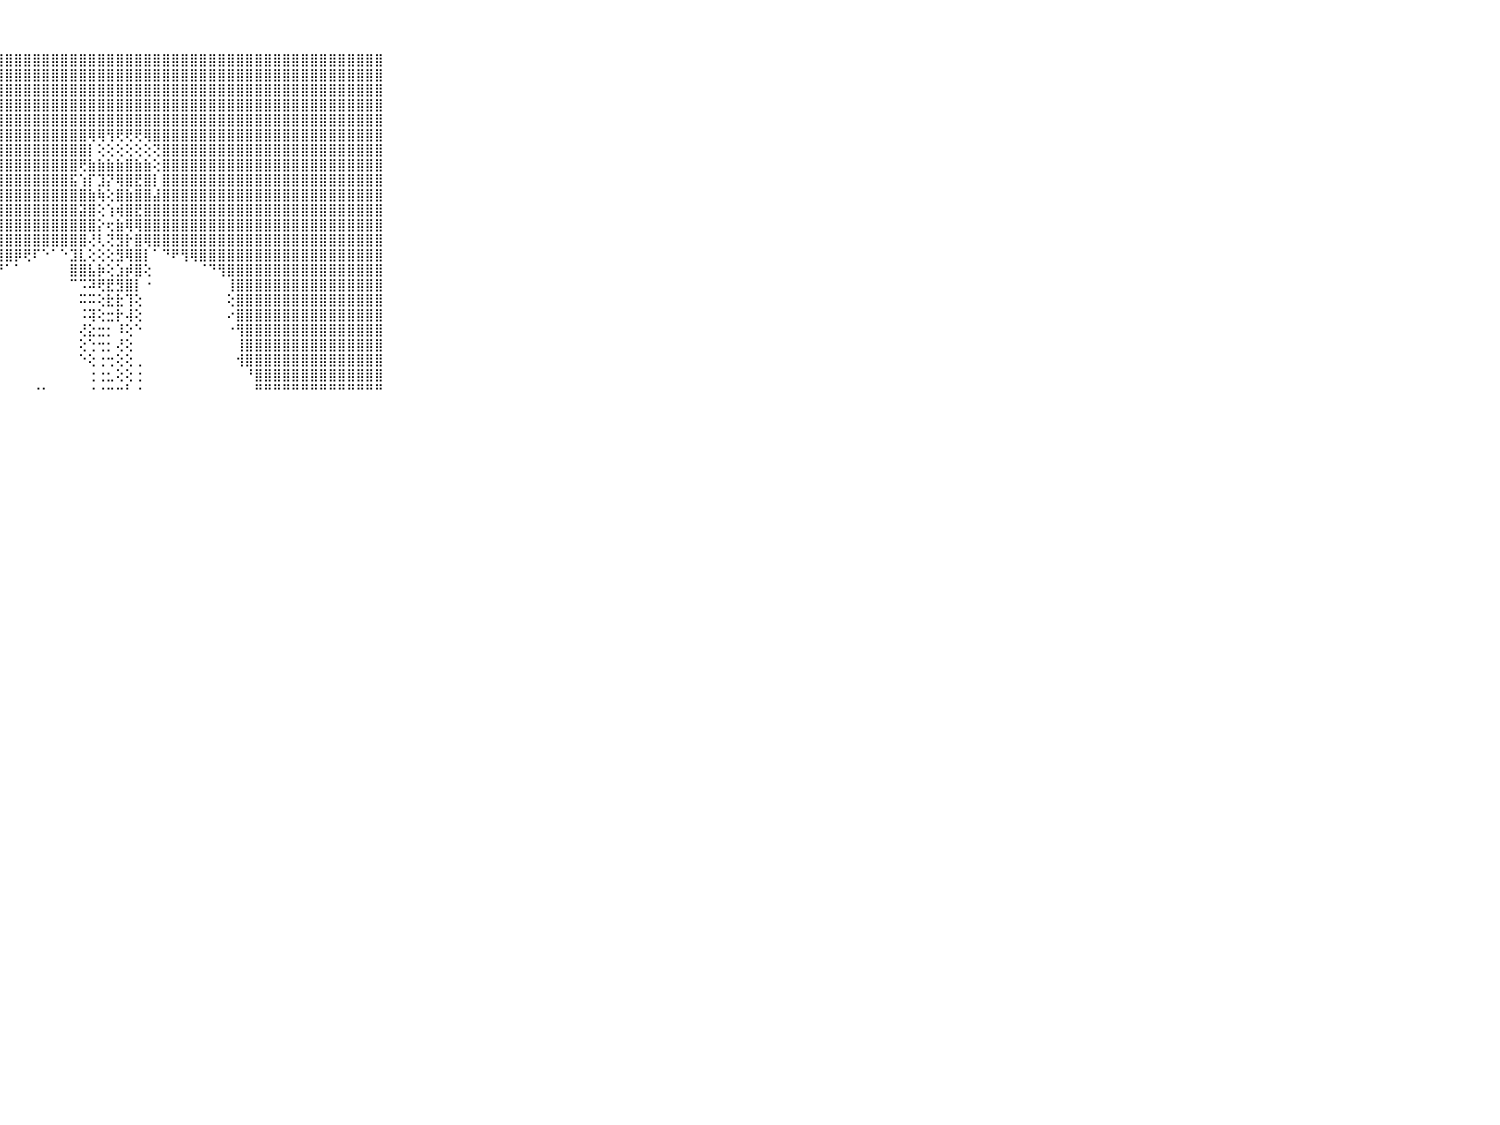

⠀⠀⠀⠀⠀⠀⠀⠀⠀⠀⠀⣿⣿⣿⣿⣿⣿⣿⣿⣿⣿⣿⣿⣿⣿⣿⣿⣿⣿⣿⣿⣿⣿⣿⣿⣿⣿⣿⣿⣿⣿⣿⣿⣿⣿⣿⣿⣿⣿⣿⣿⣿⣿⣿⣿⣿⣿⣿⣿⣿⣿⣿⣿⣿⣿⣿⣿⣿⣿⠀⠀⠀⠀⠀⠀⠀⠀⠀⠀⠀⠀
⠀⠀⠀⠀⠀⠀⠀⠀⠀⠀⠀⣿⣿⣿⣿⣿⣿⣿⣿⣿⣿⣿⣿⣿⣿⣿⣿⣿⣿⣿⣿⣿⣿⣿⣿⣿⣿⣿⣿⣿⣿⣿⣿⣿⣿⣿⣿⣿⣿⣿⣿⣿⣿⣿⣿⣿⣿⣿⣿⣿⣿⣿⣿⣿⣿⣿⣿⣿⣿⠀⠀⠀⠀⠀⠀⠀⠀⠀⠀⠀⠀
⠀⠀⠀⠀⠀⠀⠀⠀⠀⠀⠀⣿⣿⣿⣿⣿⣿⣿⣿⣿⣿⣿⣿⣿⣿⣿⣿⣿⣿⣿⣿⣿⣿⣿⣿⣿⣿⣿⣿⣿⣿⣿⣿⣿⣿⣿⣿⣿⣿⣿⣿⣿⣿⣿⣿⣿⣿⣿⣿⣿⣿⣿⣿⣿⣿⣿⣿⣿⣿⠀⠀⠀⠀⠀⠀⠀⠀⠀⠀⠀⠀
⠀⠀⠀⠀⠀⠀⠀⠀⠀⠀⠀⣿⣿⣿⣿⣿⣿⣿⣿⣿⣿⣿⣿⣿⣿⣿⣿⣿⣿⣿⣿⣿⣿⣿⣿⣿⣿⣿⣿⣿⣿⣿⣿⣿⣿⣿⣿⣿⣿⣿⣿⣿⣿⣿⣿⣿⣿⣿⣿⣿⣿⣿⣿⣿⣿⣿⣿⣿⣿⠀⠀⠀⠀⠀⠀⠀⠀⠀⠀⠀⠀
⠀⠀⠀⠀⠀⠀⠀⠀⠀⠀⠀⣿⣿⣿⣿⣿⣿⣿⣿⣿⣿⣿⣿⣿⣿⣿⣿⣿⣿⣿⣿⣿⣿⣿⣿⣿⣿⣿⣿⣿⣿⣿⣿⣿⣿⣿⣿⣿⣿⣿⣿⣿⣿⣿⣿⣿⣿⣿⣿⣿⣿⣿⣿⣿⣿⣿⣿⣿⣿⠀⠀⠀⠀⠀⠀⠀⠀⠀⠀⠀⠀
⠀⠀⠀⠀⠀⠀⠀⠀⠀⠀⠀⣿⣿⣿⣿⣿⣿⣿⣿⣿⣿⣿⣿⣿⣿⣿⣿⣿⣿⣿⣿⣿⣿⣿⣿⣿⣿⢿⢿⢻⢟⢟⢟⢿⣿⣿⣿⣿⣿⣿⣿⣿⣿⣿⣿⣿⣿⣿⣿⣿⣿⣿⣿⣿⣿⣿⣿⣿⣿⠀⠀⠀⠀⠀⠀⠀⠀⠀⠀⠀⠀
⠀⠀⠀⠀⠀⠀⠀⠀⠀⠀⠀⣿⣿⣿⣿⣿⣿⣿⣿⣿⣿⣿⣿⣿⣿⣿⣿⣿⣿⣿⣿⣿⣿⣿⣿⣿⣿⡇⢕⢕⢕⢕⢕⢕⢝⣿⣿⣿⣿⣿⣿⣿⣿⣿⣿⣿⣿⣿⣿⣿⣿⣿⣿⣿⣿⣿⣿⣿⣿⠀⠀⠀⠀⠀⠀⠀⠀⠀⠀⠀⠀
⠀⠀⠀⠀⠀⠀⠀⠀⠀⠀⠀⣿⣿⣿⣿⣿⣿⣿⣿⣿⣿⣿⣿⣿⣿⣿⣿⣿⣿⣿⣿⣿⣿⣿⣿⣿⢟⣷⣷⣷⣷⣿⣷⣷⢕⣿⣿⣿⣿⣿⣿⣿⣿⣿⣿⣿⣿⣿⣿⣿⣿⣿⣿⣿⣿⣿⣿⣿⣿⠀⠀⠀⠀⠀⠀⠀⠀⠀⠀⠀⠀
⠀⠀⠀⠀⠀⠀⠀⠀⠀⠀⠀⣿⣿⣿⣿⣿⣿⣿⣿⣿⣿⣿⣿⣿⣿⣿⣿⣿⣿⣿⣿⣿⣿⣿⣿⣯⢱⡏⣹⡝⢿⣿⣟⣿⡇⣿⣿⣿⣿⣿⣿⣿⣿⣿⣿⣿⣿⣿⣿⣿⣿⣿⣿⣿⣿⣿⣿⣿⣿⠀⠀⠀⠀⠀⠀⠀⠀⠀⠀⠀⠀
⠀⠀⠀⠀⠀⠀⠀⠀⠀⠀⠀⣿⣿⣿⣿⣿⣿⣿⣿⣿⣿⣿⣿⣿⣿⣿⣿⣿⣿⣿⣿⣿⣿⣿⣿⣿⣿⣷⢷⢕⣿⣷⣿⣿⣼⣿⣿⣿⣿⣿⣿⣿⣿⣿⣿⣿⣿⣿⣿⣿⣿⣿⣿⣿⣿⣿⣿⣿⣿⠀⠀⠀⠀⠀⠀⠀⠀⠀⠀⠀⠀
⠀⠀⠀⠀⠀⠀⠀⠀⠀⠀⠀⣿⣿⣿⣿⣿⣿⣿⣿⣿⣿⣿⣿⣿⣿⣿⣿⣿⣿⣿⣿⣿⣿⣿⣿⣿⣽⣿⢕⢱⢾⣿⣟⣿⣿⣿⣿⣿⣿⣿⣿⣿⣿⣿⣿⣿⣿⣿⣿⣿⣿⣿⣿⣿⣿⣿⣿⣿⣿⠀⠀⠀⠀⠀⠀⠀⠀⠀⠀⠀⠀
⠀⠀⠀⠀⠀⠀⠀⠀⠀⠀⠀⣿⣿⣿⣿⣿⣿⣿⣿⣿⣿⣿⣿⣿⣿⣿⣿⣿⣿⣿⣿⣿⣿⣿⣿⣿⣿⣿⡕⢖⣷⢿⢿⣿⣿⣿⣿⣿⣿⣿⣿⣿⣿⣿⣿⣿⣿⣿⣿⣿⣿⣿⣿⣿⣿⣿⣿⣿⣿⠀⠀⠀⠀⠀⠀⠀⠀⠀⠀⠀⠀
⠀⠀⠀⠀⠀⠀⠀⠀⠀⠀⠀⣿⣿⣿⣿⣿⣿⣿⣿⣿⣿⣿⣿⣿⣿⣿⣿⣿⣿⣿⣿⣿⣿⣿⣿⣿⣿⢜⢇⢝⣻⡗⣿⢿⣿⣿⣿⣿⣿⣿⣿⣿⣿⣿⣿⣿⣿⣿⣿⣿⣿⣿⣿⣿⣿⣿⣿⣿⣿⠀⠀⠀⠀⠀⠀⠀⠀⠀⠀⠀⠀
⠀⠀⠀⠀⠀⠀⠀⠀⠀⠀⠀⣿⣿⣿⣿⣿⣿⣿⣿⣿⣿⣿⣿⣿⣿⣿⣿⣿⣿⡿⢟⠏⠑⠁⠑⣹⣇⢕⢕⢕⣻⢿⣿⡇⠁⠙⠟⢻⢿⣿⣿⣿⣿⣿⣿⣿⣿⣿⣿⣿⣿⣿⣿⣿⣿⣿⣿⣿⣿⠀⠀⠀⠀⠀⠀⠀⠀⠀⠀⠀⠀
⠀⠀⠀⠀⠀⠀⠀⠀⠀⠀⠀⣿⣿⣿⣿⣿⣿⣿⣿⣿⣿⣿⣿⣿⣿⣿⡿⠙⠁⠁⠀⠀⠀⠀⠀⣿⣿⣧⡷⢕⣱⡾⣿⢕⠀⠀⠀⠀⠀⠈⠙⢻⣿⣿⣿⣿⣿⣿⣿⣿⣿⣿⣿⣿⣿⣿⣿⣿⣿⠀⠀⠀⠀⠀⠀⠀⠀⠀⠀⠀⠀
⠀⠀⠀⠀⠀⠀⠀⠀⠀⠀⠀⣿⣿⣿⣿⣿⣿⣿⣿⣿⣿⣿⣿⣿⣿⣿⡇⠀⠀⠀⠀⠀⠀⠀⠀⠉⠩⠽⢟⣟⣻⣿⡇⠐⠀⠀⠀⠀⠀⠀⠀⠀⢸⣿⣿⣿⣿⣿⣿⣿⣿⣿⣿⣿⣿⣿⣿⣿⣿⠀⠀⠀⠀⠀⠀⠀⠀⠀⠀⠀⠀
⠀⠀⠀⠀⠀⠀⠀⠀⠀⠀⠀⣿⣿⣿⣿⣿⣿⣿⣿⣿⣿⣿⣿⣿⣿⣿⢇⠀⠀⠀⠀⠀⠀⠀⠀⠀⠭⠭⢕⣗⣗⢹⢕⠀⠀⠀⠀⠀⠀⠀⠀⠀⢕⣿⣿⣿⣿⣿⣿⣿⣿⣿⣿⣿⣿⣿⣿⣿⣿⠀⠀⠀⠀⠀⠀⠀⠀⠀⠀⠀⠀
⠀⠀⠀⠀⠀⠀⠀⠀⠀⠀⠀⣿⣿⣿⣿⣿⣿⣿⣿⣿⣿⣿⣿⣿⣿⣿⠁⠀⠀⠀⠀⠀⠀⠀⠀⠀⠨⢽⢕⣒⡗⢼⢕⠀⠀⠀⠀⠀⠀⠀⠀⠀⠔⣿⣿⣿⣿⣿⣿⣿⣿⣿⣿⣿⣿⣿⣿⣿⣿⠀⠀⠀⠀⠀⠀⠀⠀⠀⠀⠀⠀
⠀⠀⠀⠀⠀⠀⠀⠀⠀⠀⠀⣿⣿⣿⣿⣿⣿⣿⣿⣿⣿⣿⣿⣿⣿⣿⠀⠀⠀⠀⠀⠀⠀⠀⠀⠀⢜⣕⣒⡂⠸⢕⠑⠀⠀⠀⠀⠀⠀⠀⠀⠀⠐⢻⣿⣿⣿⣿⣿⣿⣿⣿⣿⣿⣿⣿⣿⣿⣿⠀⠀⠀⠀⠀⠀⠀⠀⠀⠀⠀⠀
⠀⠀⠀⠀⠀⠀⠀⠀⠀⠀⠀⣿⣿⣿⣿⣿⣿⣿⣿⣿⣿⣿⣿⣿⣿⣿⠀⠀⠀⠀⠀⠀⠀⠀⠀⠀⢕⢑⢒⡂⢜⢕⠀⠀⠀⠀⠀⠀⠀⠀⠀⠀⠀⢸⣿⣿⣿⣿⣿⣿⣿⣿⣿⣿⣿⣿⣿⣿⣿⠀⠀⠀⠀⠀⠀⠀⠀⠀⠀⠀⠀
⠀⠀⠀⠀⠀⠀⠀⠀⠀⠀⠀⣿⣿⣿⣿⣿⣿⣿⣿⣿⣿⣿⣿⣿⣿⣿⢇⠀⠀⠀⠀⠀⠀⠀⠀⠀⠑⢕⢐⢒⢕⢕⢀⠀⠀⠀⠀⠀⠀⠀⠀⠀⠀⢺⣿⣿⣿⣿⣿⣿⣿⣿⣿⣿⣿⣿⣿⣿⣿⠀⠀⠀⠀⠀⠀⠀⠀⠀⠀⠀⠀
⠀⠀⠀⠀⠀⠀⠀⠀⠀⠀⠀⣿⣿⣿⣿⣿⣿⣿⣿⣿⣿⣿⣿⣿⣿⢑⠀⠀⠀⠀⠀⠀⠀⠀⠀⠀⠀⢐⢐⣂⢕⢕⢐⠀⠀⠀⠀⠀⠀⠀⠀⠀⠀⠀⠘⣿⣿⣿⣿⣿⣿⣿⣿⣿⣿⣿⣿⣿⣿⠀⠀⠀⠀⠀⠀⠀⠀⠀⠀⠀⠀
⠀⠀⠀⠀⠀⠀⠀⠀⠀⠀⠀⠛⠛⠛⠛⠛⠛⠛⠛⠛⠛⠛⠛⠛⠛⠀⠀⠀⠀⠀⠀⠐⠂⠀⠀⠀⠀⠐⠐⠒⠒⠃⠐⠀⠀⠀⠀⠀⠀⠀⠀⠀⠀⠀⠀⠛⠛⠛⠛⠛⠛⠛⠛⠛⠛⠛⠛⠛⠛⠀⠀⠀⠀⠀⠀⠀⠀⠀⠀⠀⠀